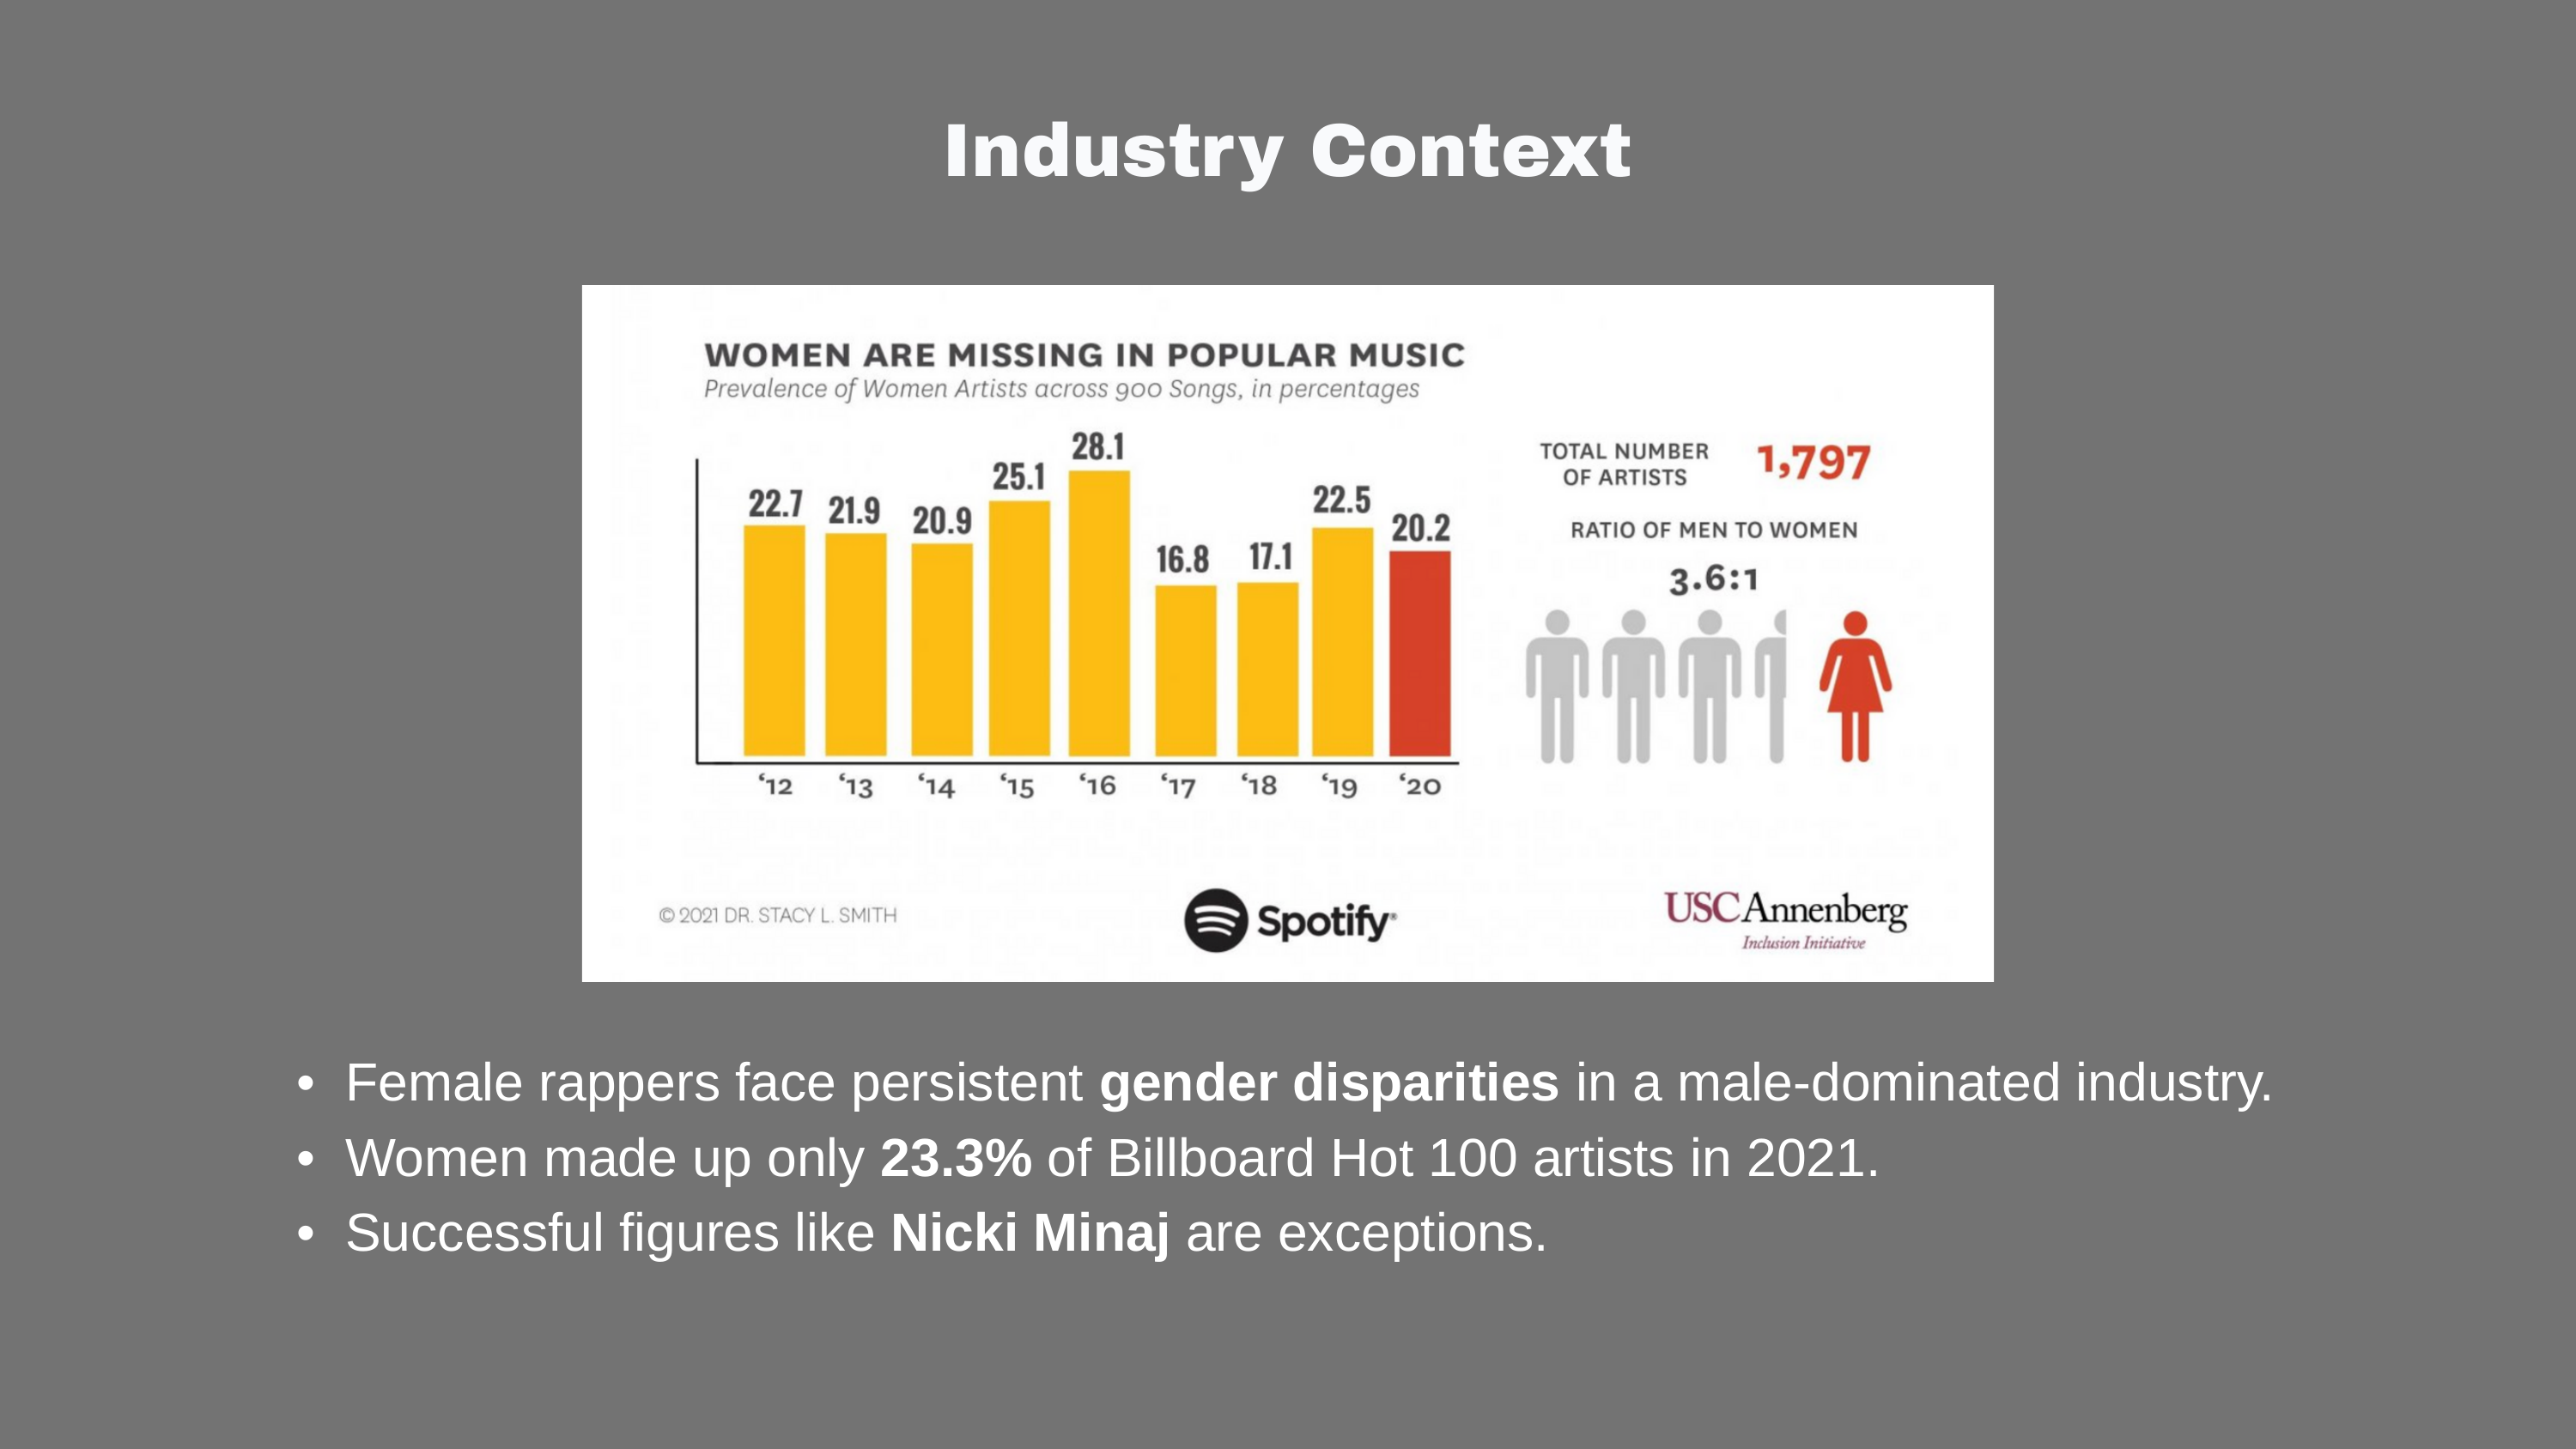

Industry Context

•  Female rappers face persistent gender disparities in a male-dominated industry.
•  Women made up only 23.3% of Billboard Hot 100 artists in 2021.
•  Successful figures like Nicki Minaj are exceptions.